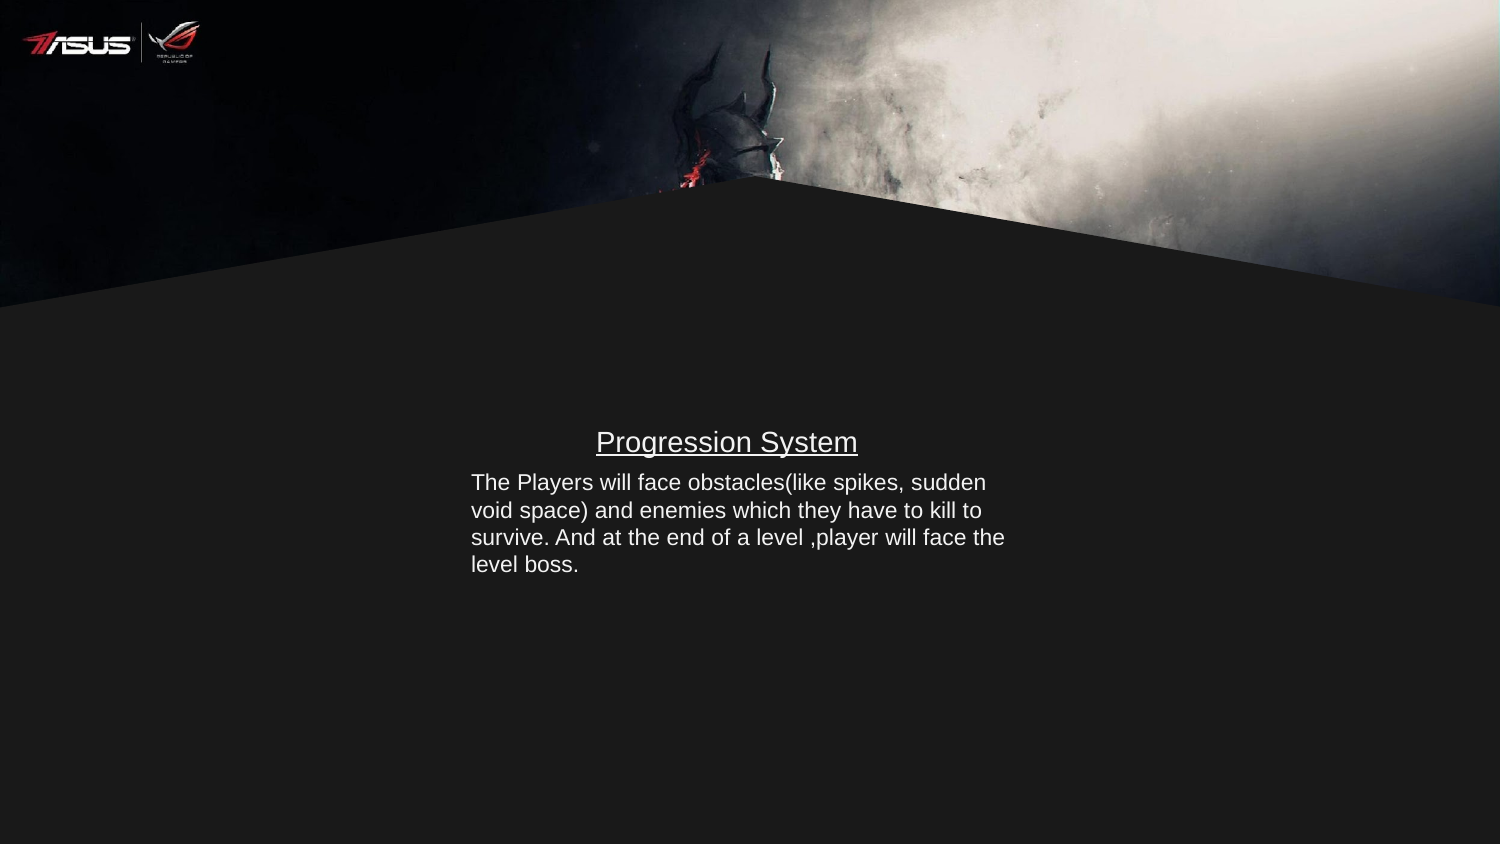

The Players will face obstacles(like spikes, sudden void space) and enemies which they have to kill to survive. And at the end of a level ,player will face the level boss.

# Progression System